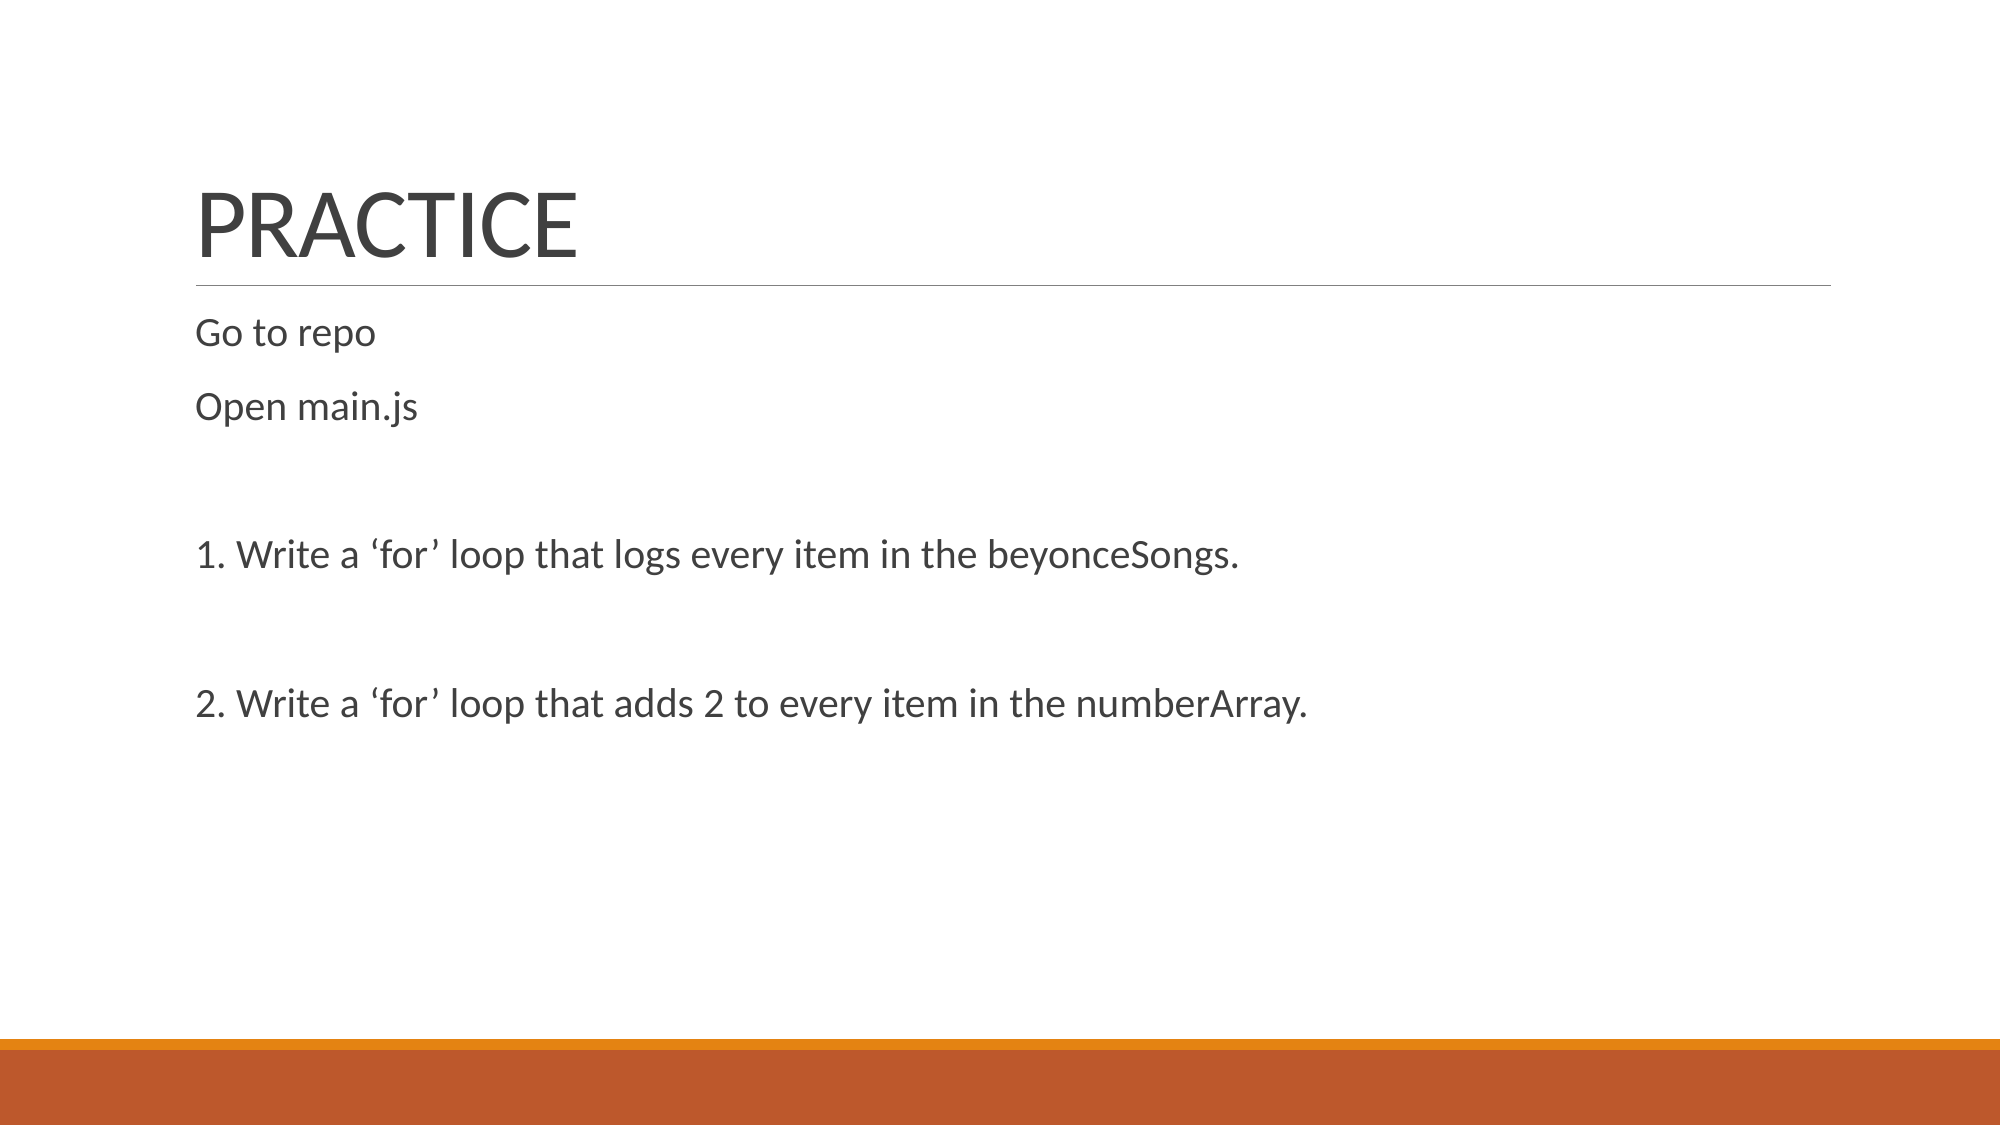

# PRACTICE
Go to repo
Open main.js

1. Write a ‘for’ loop that logs every item in the beyonceSongs.

2. Write a ‘for’ loop that adds 2 to every item in the numberArray.